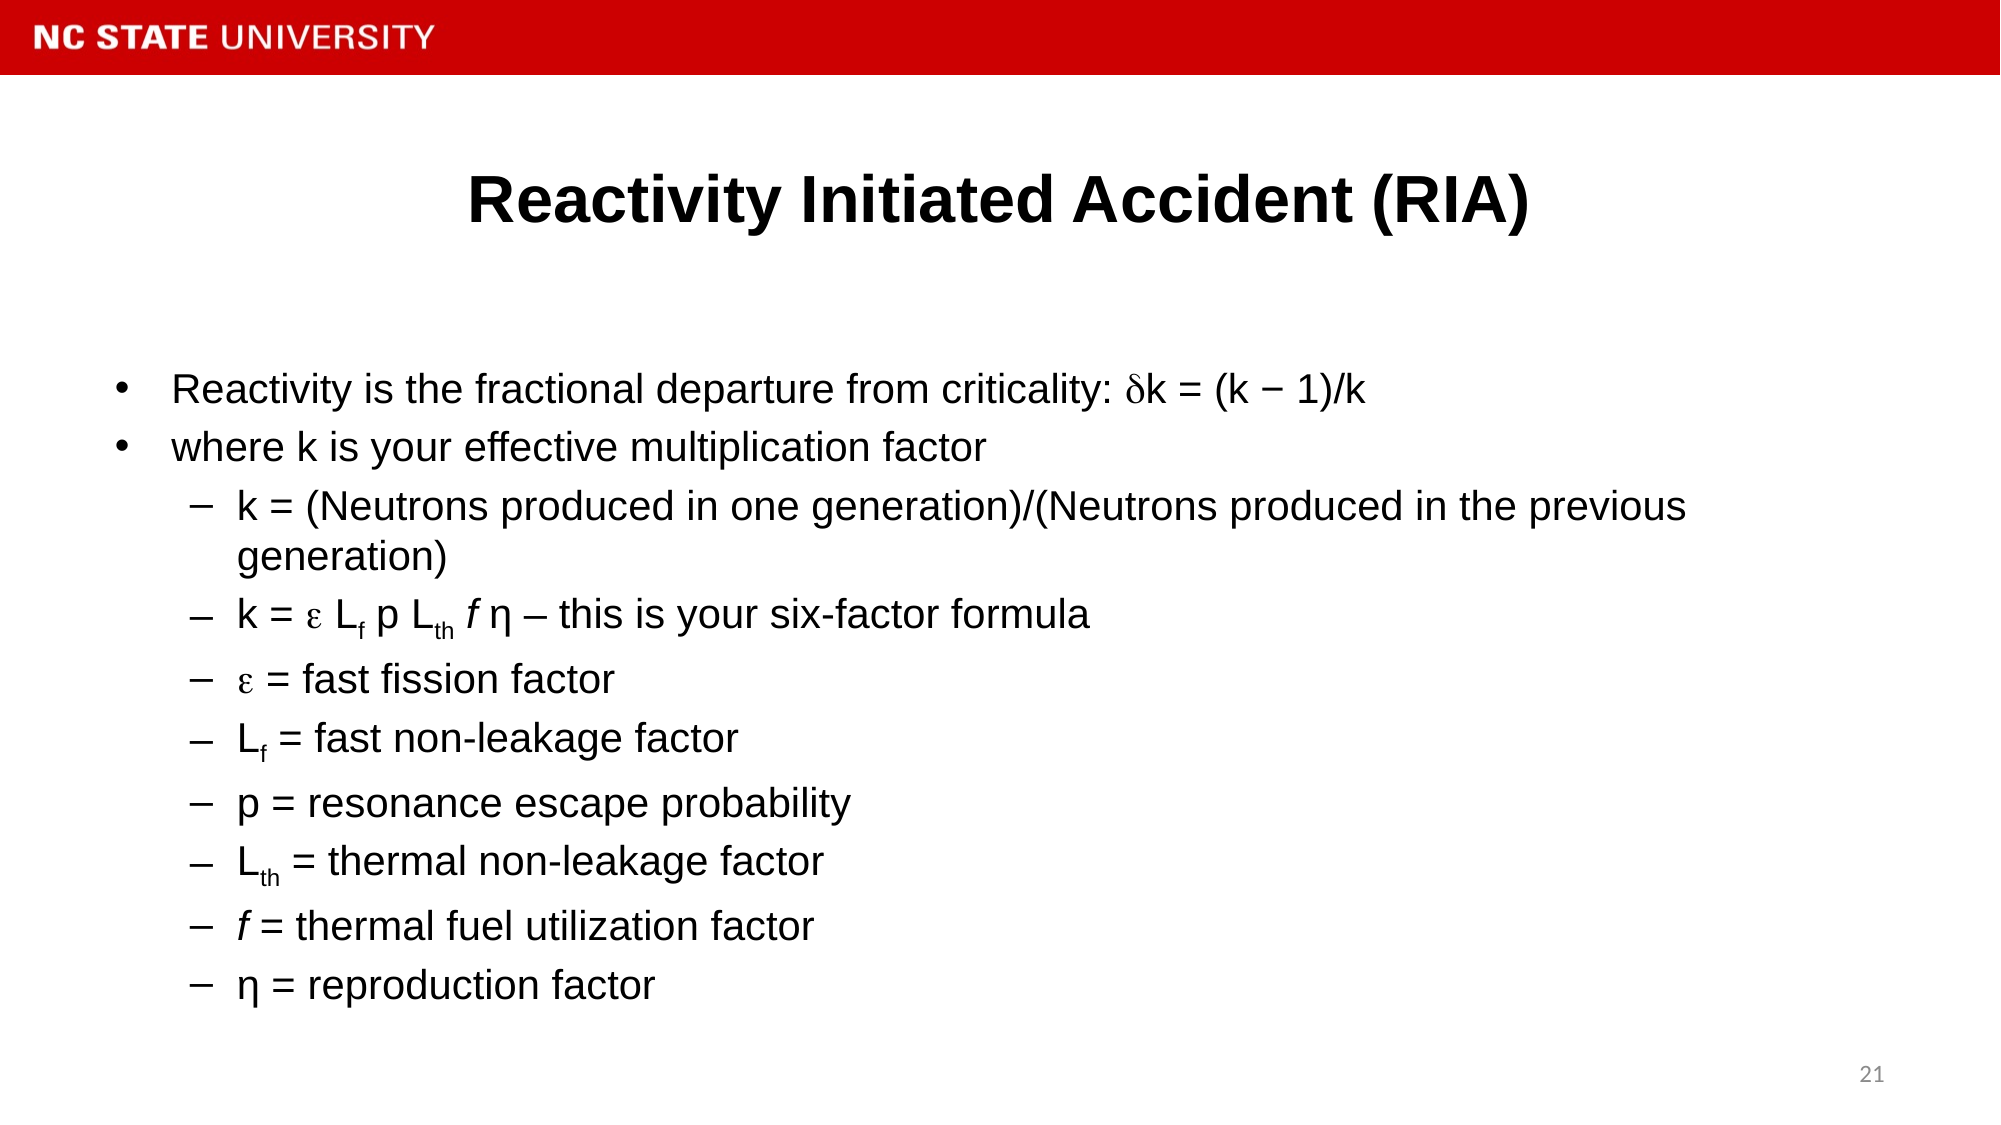

# Reactivity Initiated Accident (RIA)
Reactivity is the fractional departure from criticality: δk = (k − 1)/k
where k is your effective multiplication factor
k = (Neutrons produced in one generation)/(Neutrons produced in the previous generation)
k = ε Lf p Lth f η – this is your six-factor formula
ε = fast fission factor
Lf = fast non-leakage factor
p = resonance escape probability
Lth = thermal non-leakage factor
f = thermal fuel utilization factor
η = reproduction factor

21